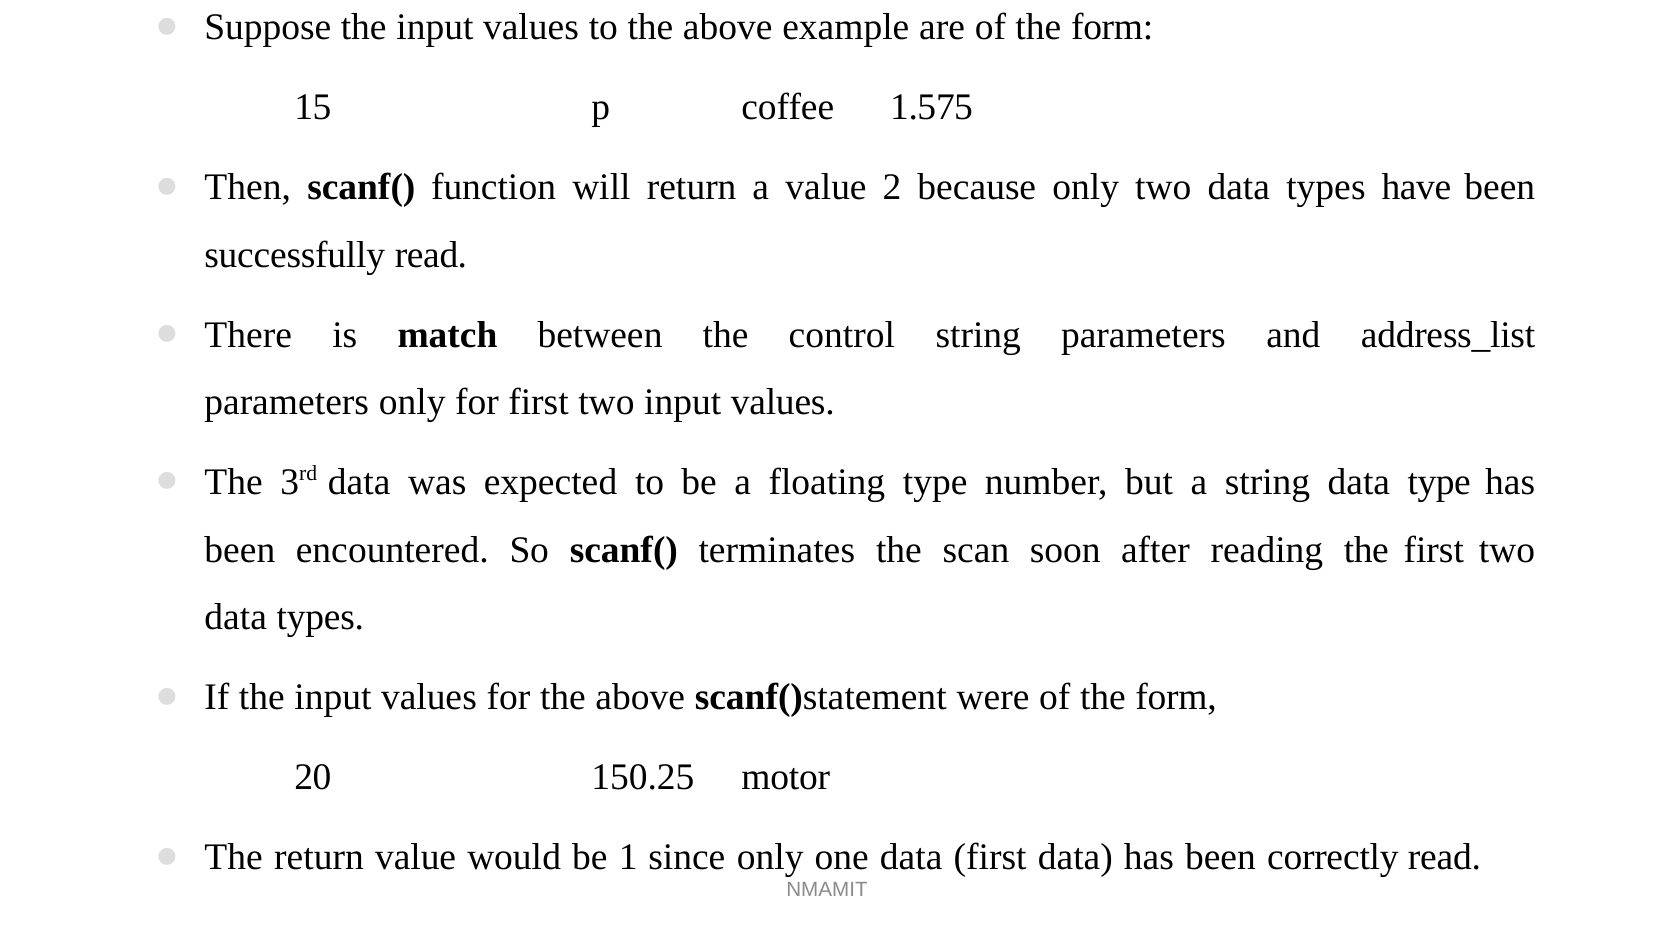

Suppose the input values to the above example are of the form:
15	p	coffee   1.575
Then, scanf() function will return a value 2 because only two data types have been successfully read.
There  is  match  between  the  control  string  parameters  and  address_list parameters only for first two input values.
The 3rd data was expected to be a floating type number, but a string data type has been encountered. So scanf() terminates the scan soon after reading the first two data types.
If the input values for the above scanf()statement were of the form,
20	150.25   motor
The return value would be 1 since only one data (first data) has been correctly read.
NMAMIT